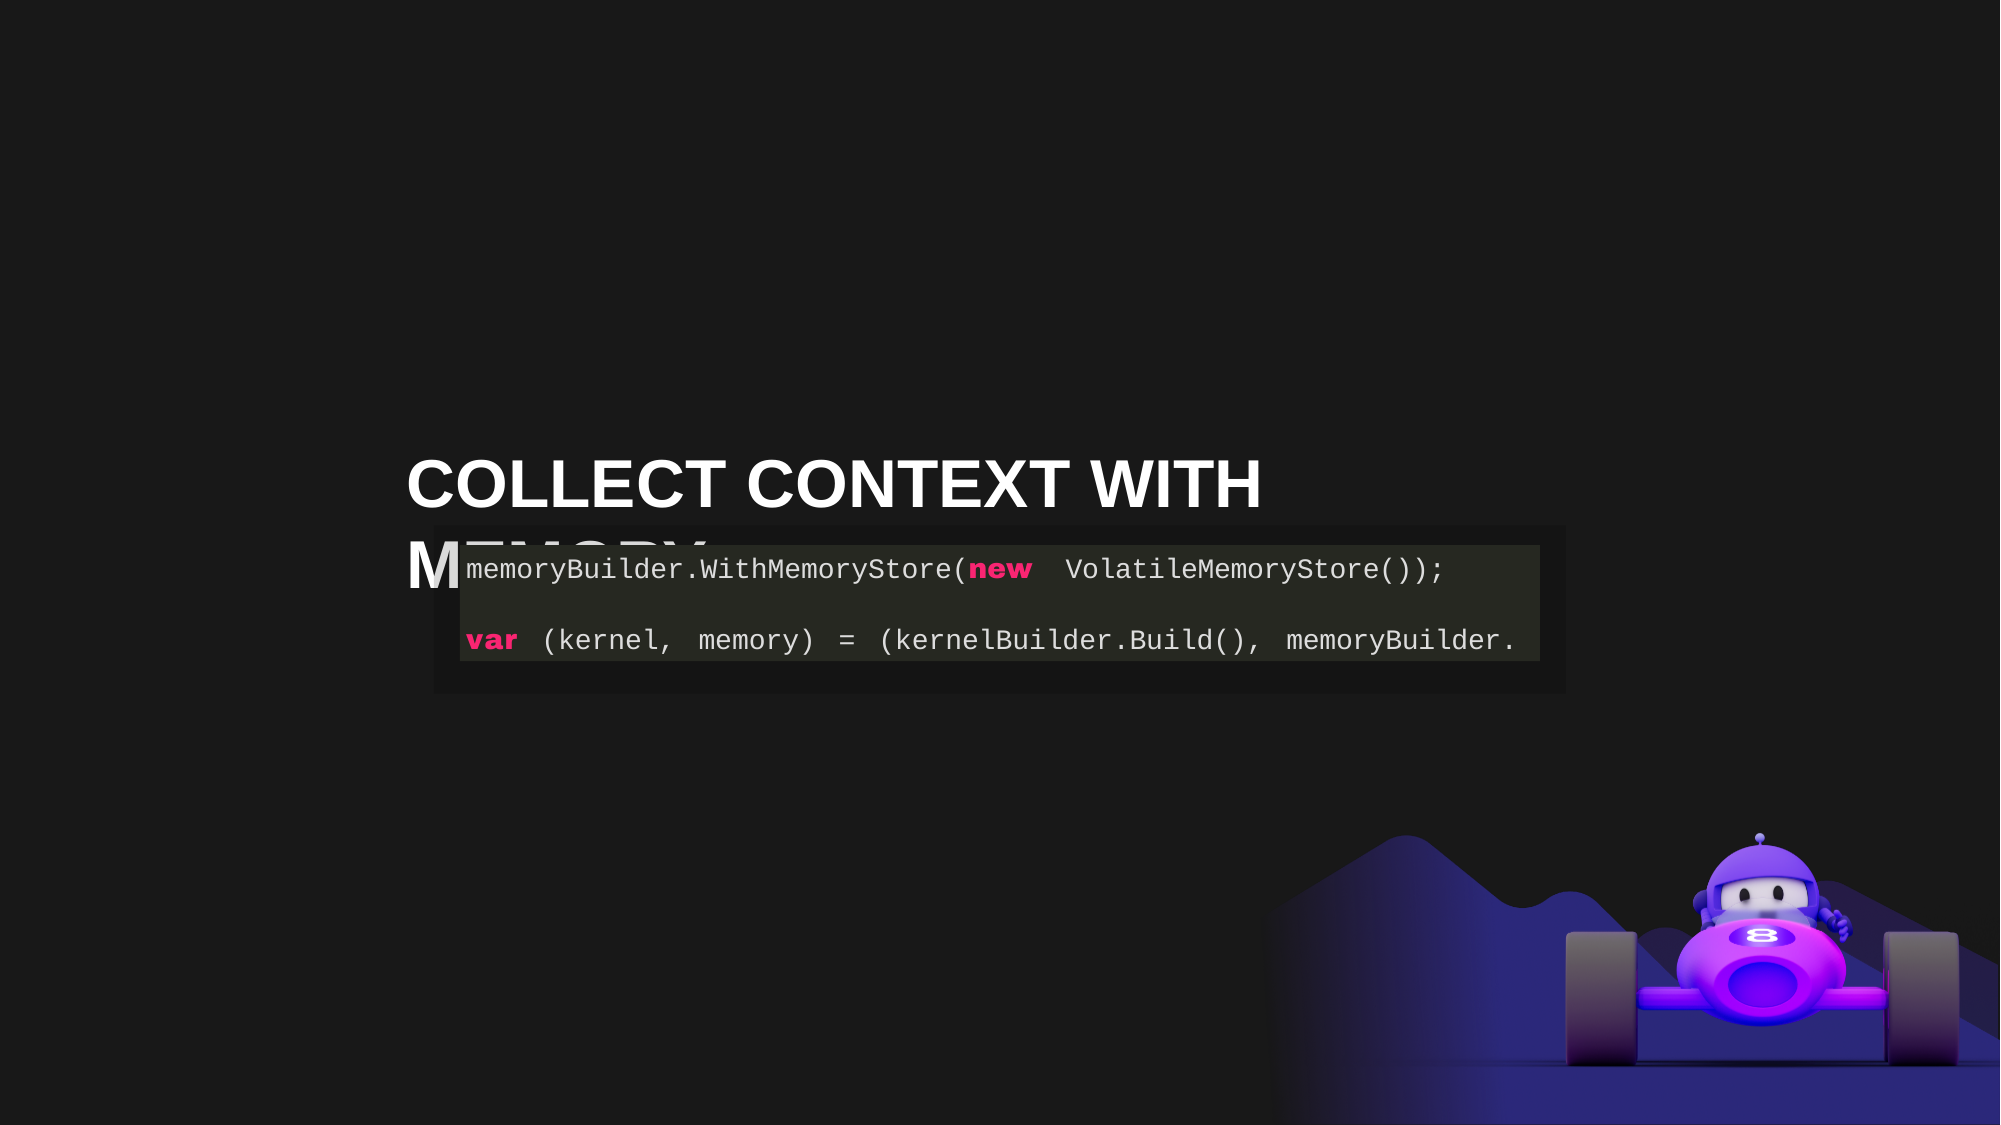

# COLLECT CONTEXT WITH MEMORY

memoryBuilder.WithMemoryStore(new  VolatileMemoryStore());

var  (kernel, memory) = (kernelBuilder.Build(), memoryBuilder.